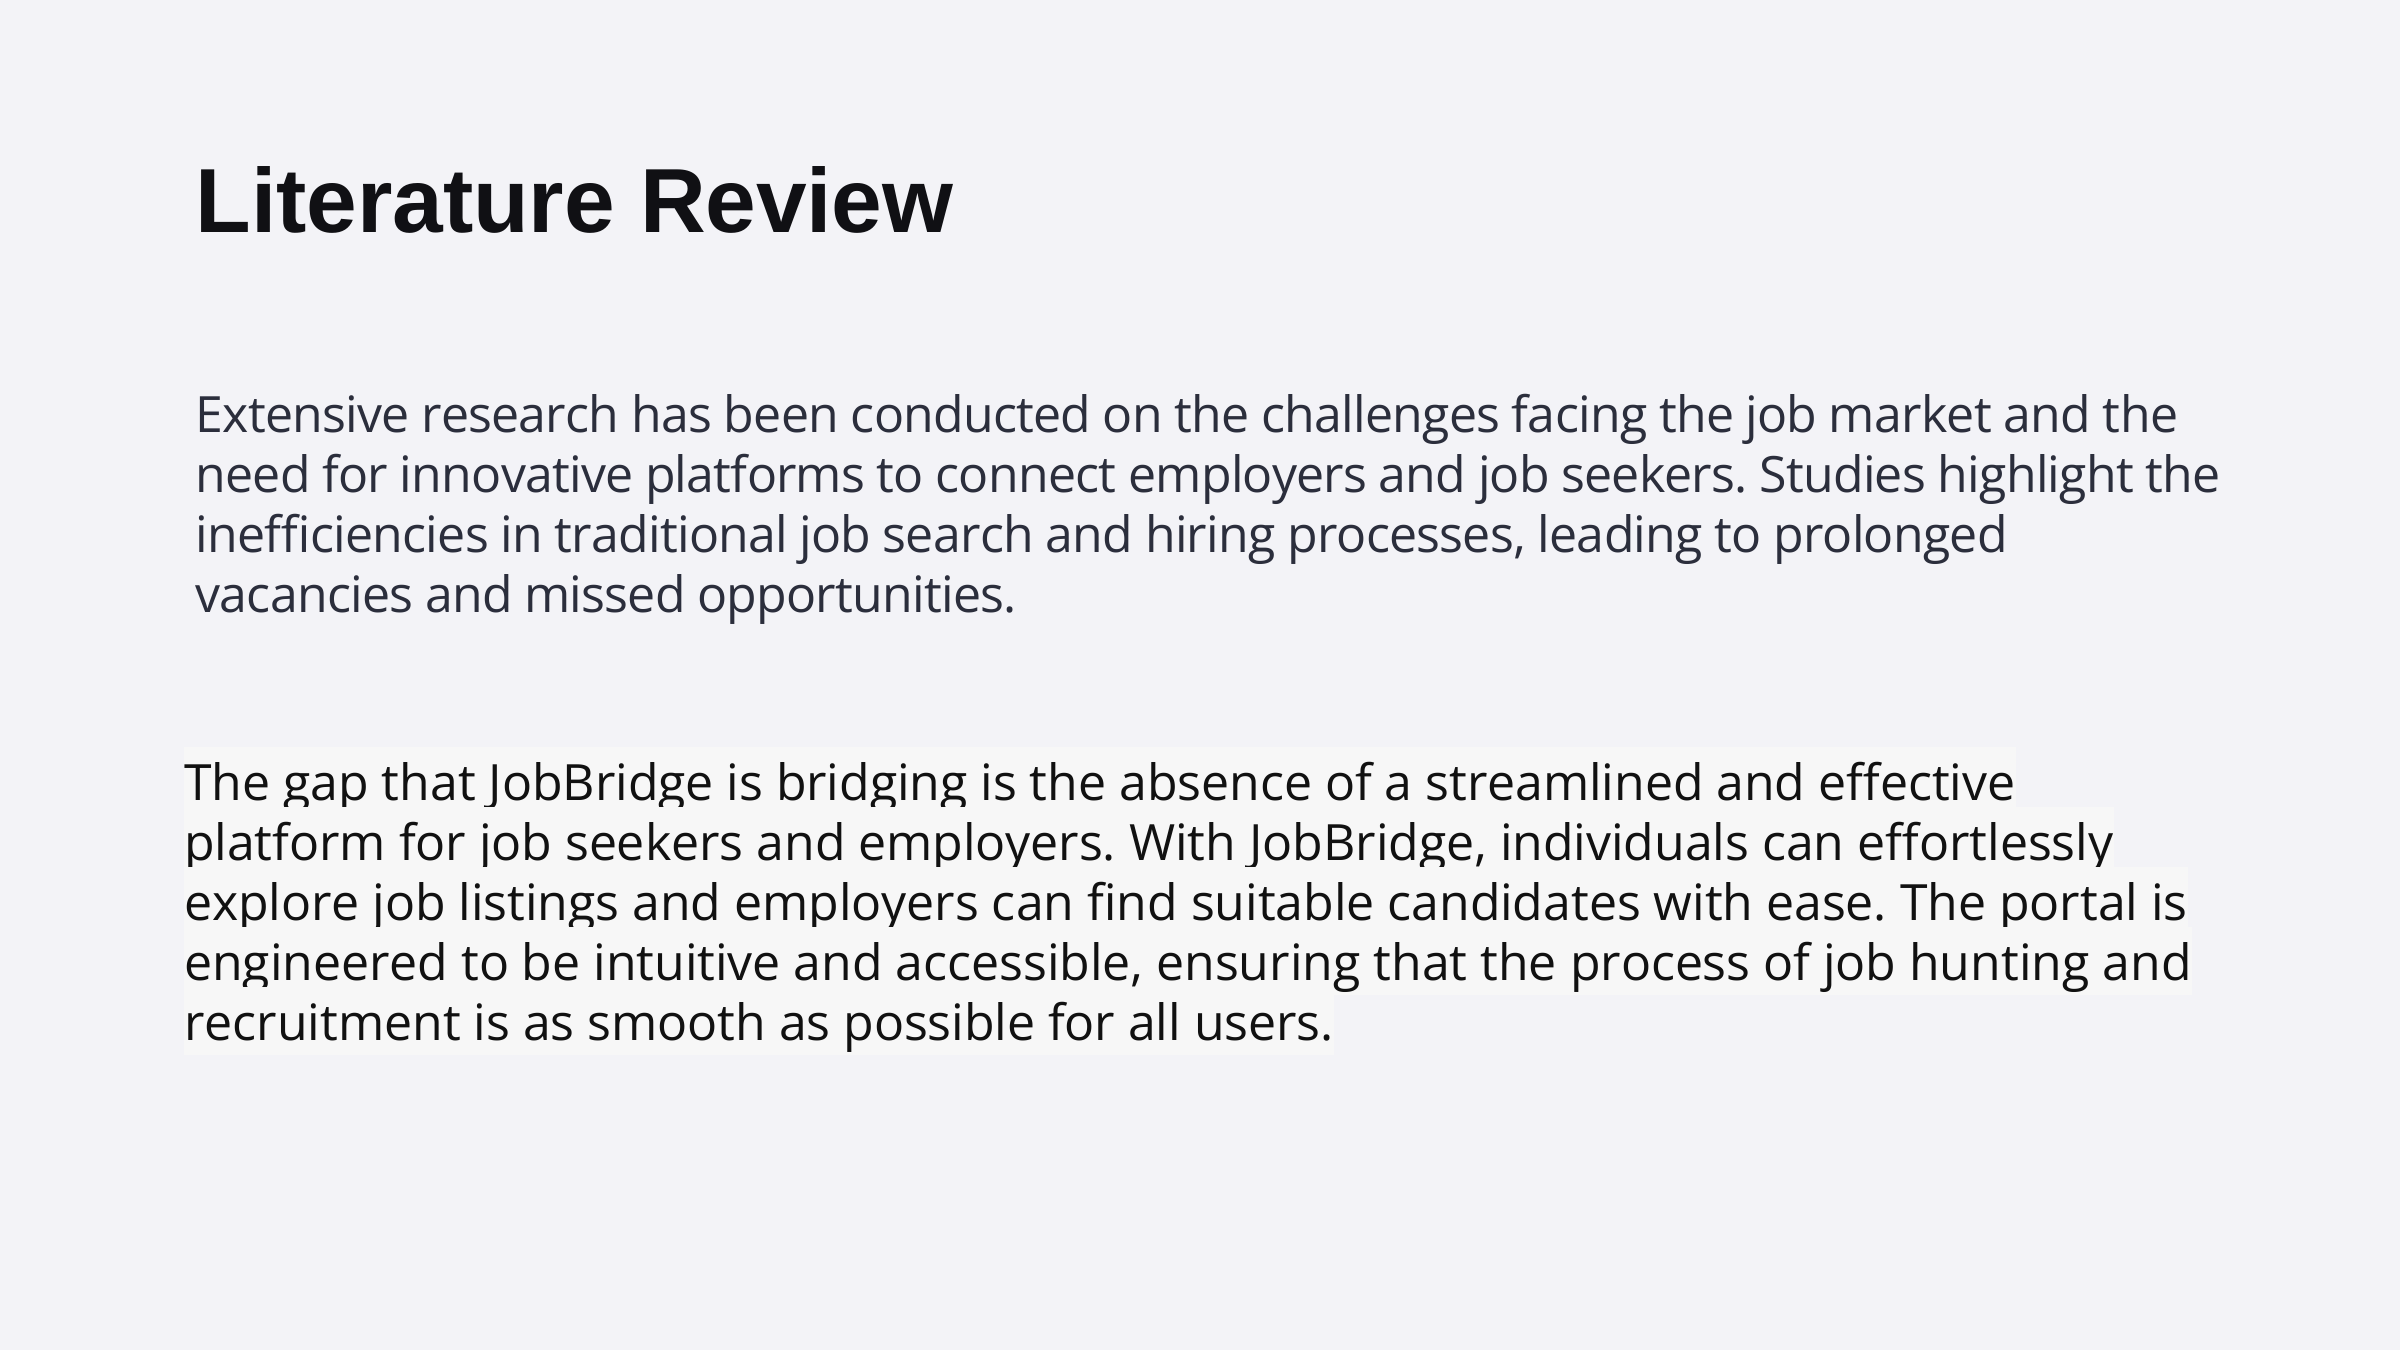

Literature Review

Extensive research has been conducted on the challenges facing the job market and the need for innovative platforms to connect employers and job seekers. Studies highlight the inefficiencies in traditional job search and hiring processes, leading to prolonged vacancies and missed opportunities.

The gap that JobBridge is bridging is the absence of a streamlined and effective platform for job seekers and employers. With JobBridge, individuals can effortlessly explore job listings and employers can find suitable candidates with ease. The portal is engineered to be intuitive and accessible, ensuring that the process of job hunting and recruitment is as smooth as possible for all users.

.